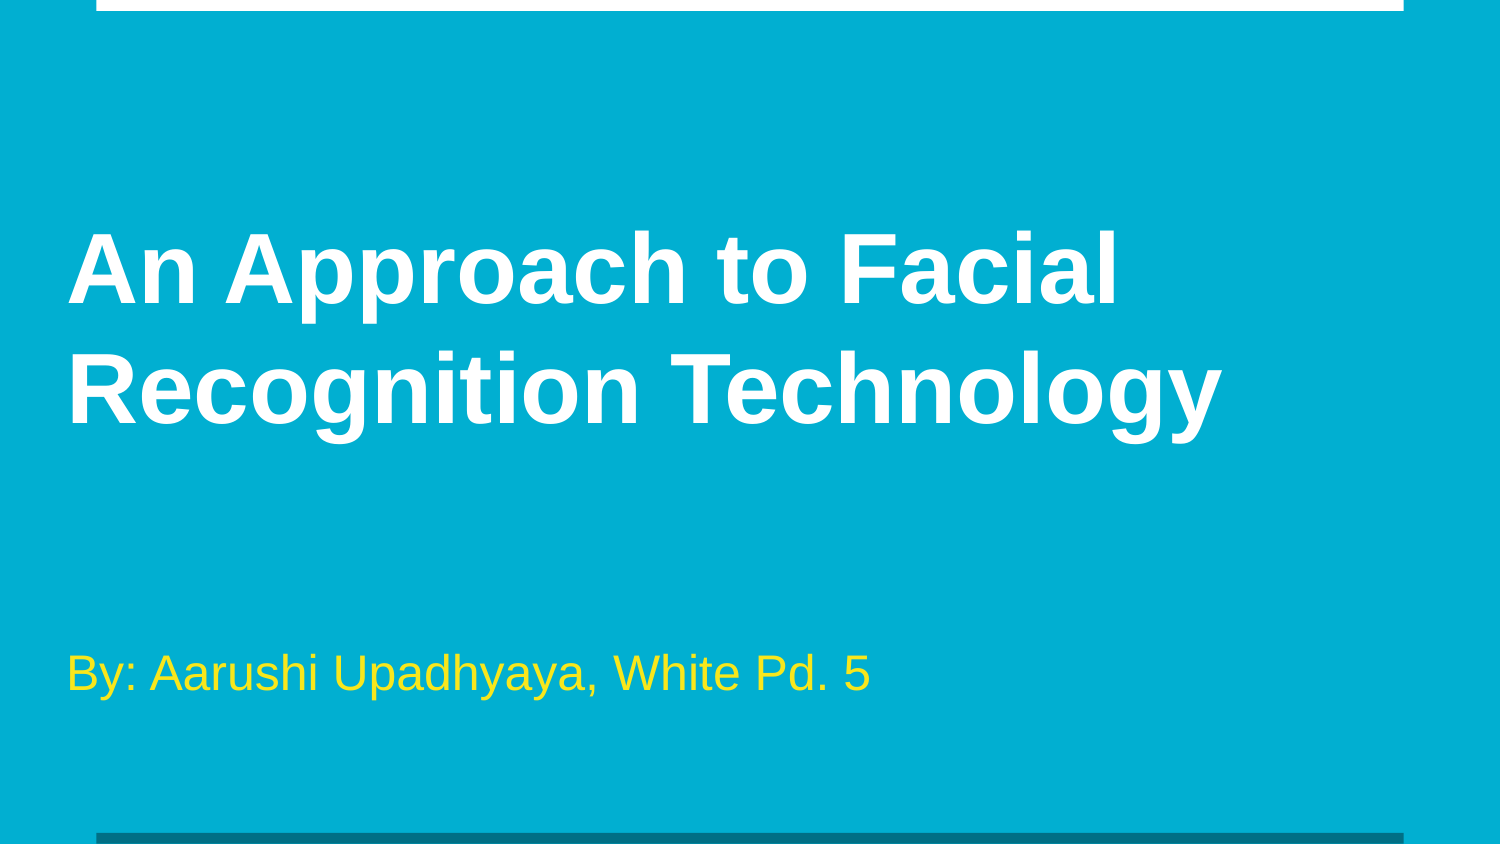

# An Approach to Facial Recognition Technology
By: Aarushi Upadhyaya, White Pd. 5